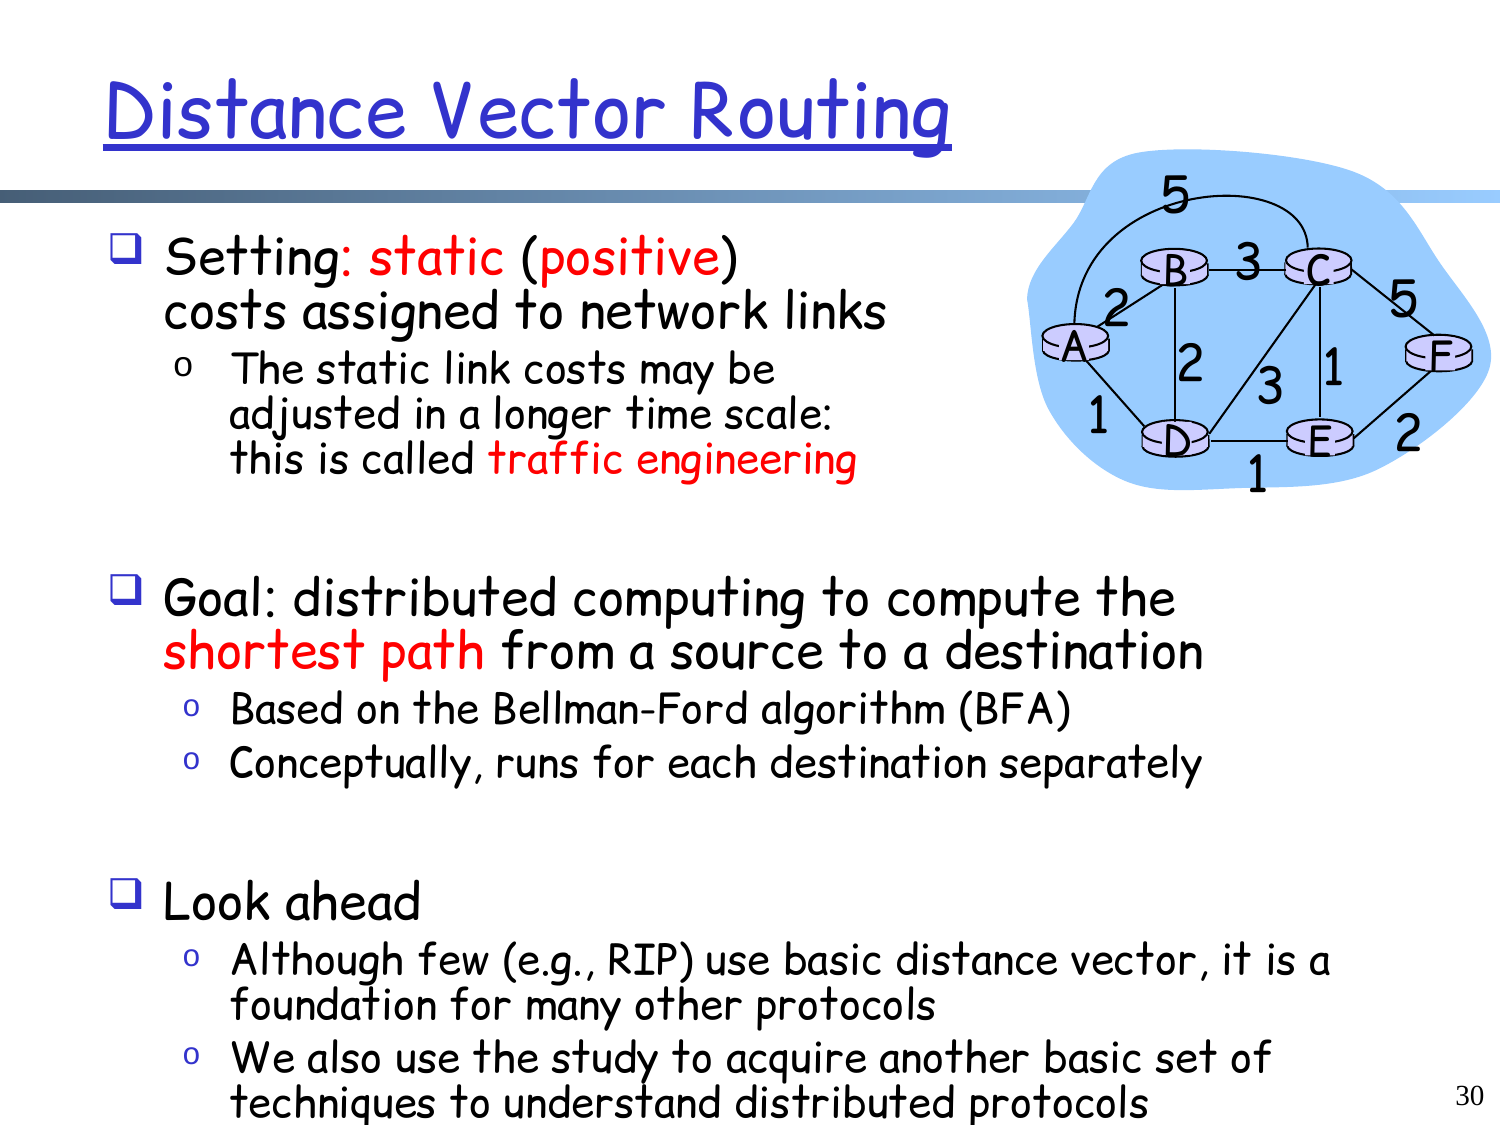

# Distance Vector Routing

5

3
B

C

5

2

A

2
F

1

3

1
2
D

E

1

Setting: static (positive)
costs assigned to network links
The static link costs may be
adjusted in a longer time scale:
this is called traffic engineering

Goal: distributed computing to compute the shortest path from a source to a destination
Based on the Bellman-Ford algorithm (BFA)
Conceptually, runs for each destination separately

Look ahead
Although few (e.g., RIP) use basic distance vector, it is a foundation for many other protocols
We also use the study to acquire another basic set of techniques to understand distributed protocols
30